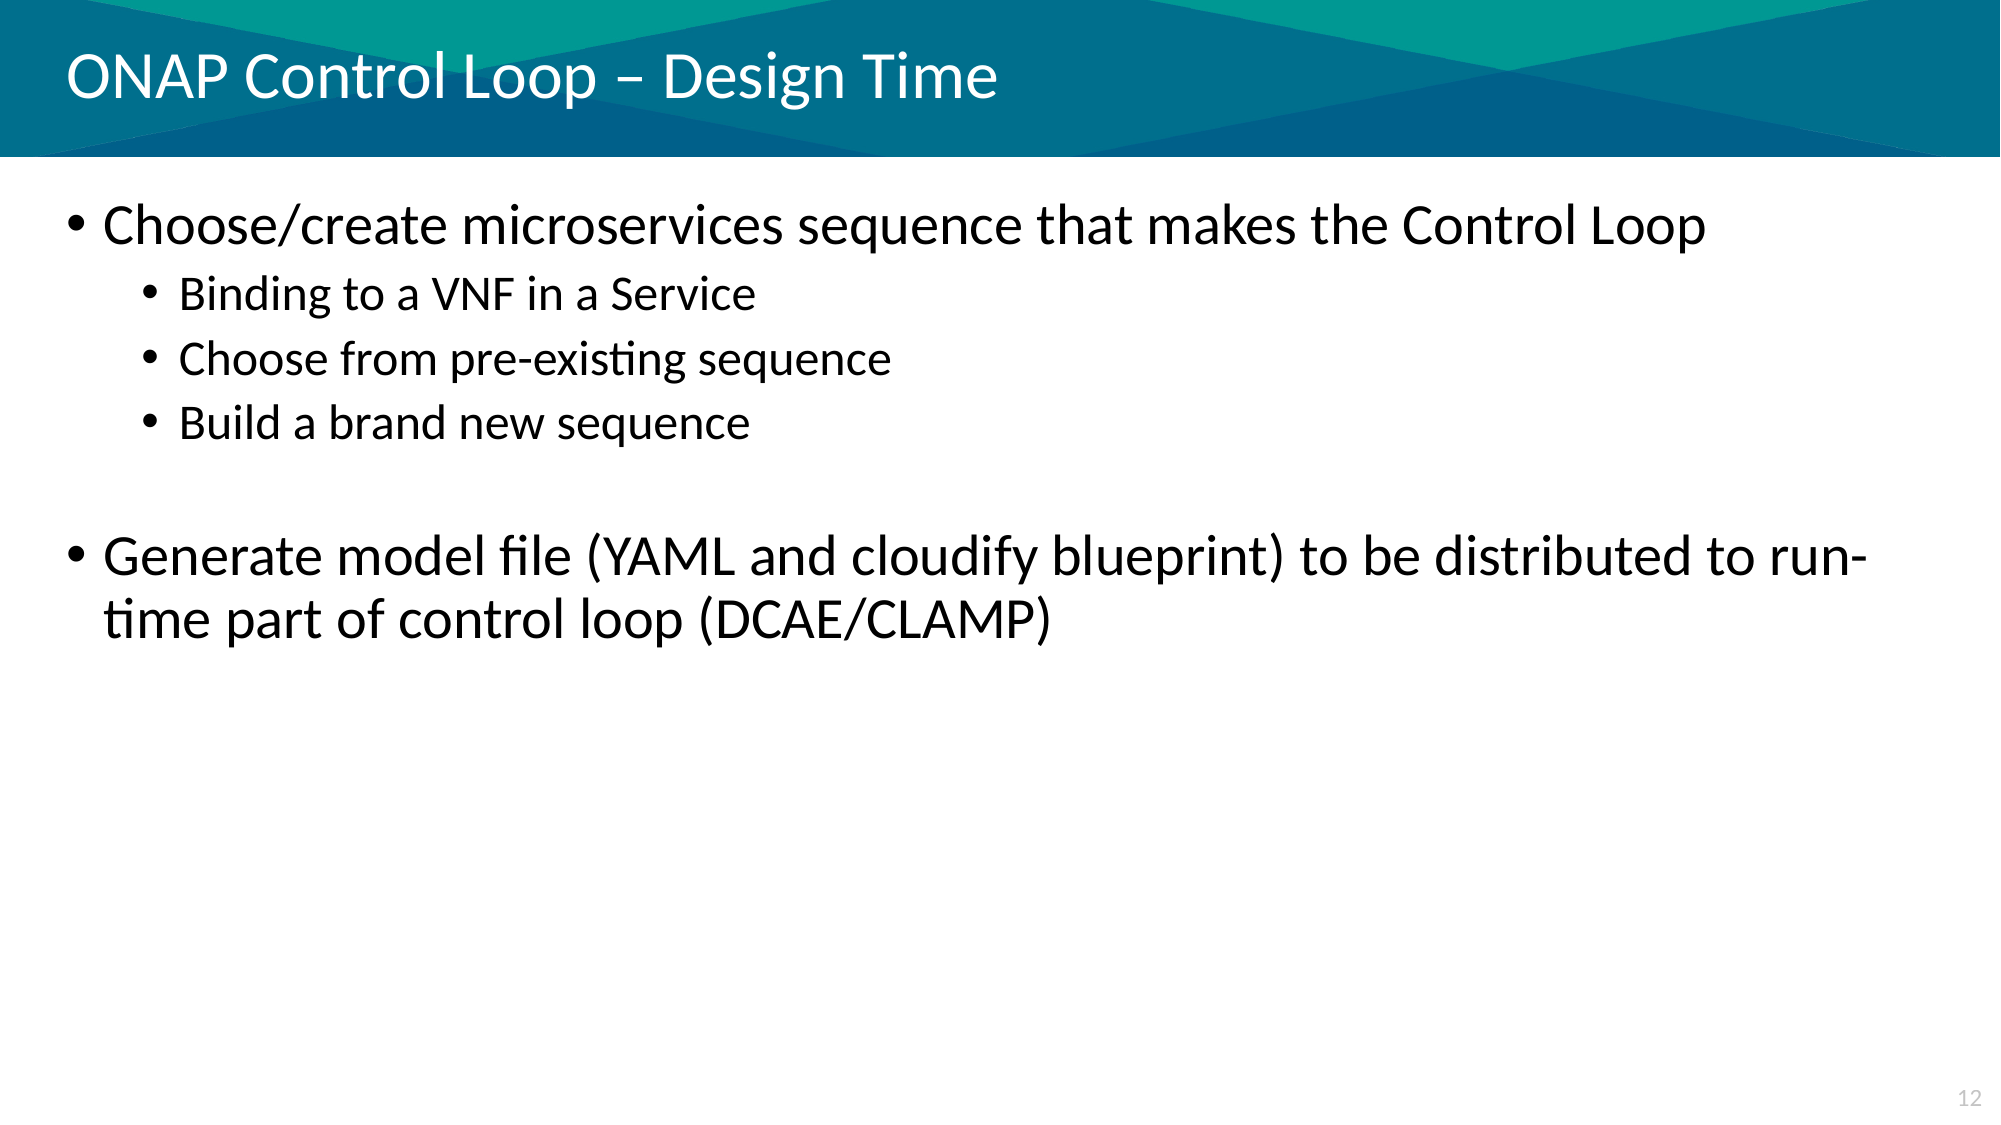

# ONAP Control Loop – Design Time
Choose/create microservices sequence that makes the Control Loop
Binding to a VNF in a Service
Choose from pre-existing sequence
Build a brand new sequence
Generate model file (YAML and cloudify blueprint) to be distributed to run-time part of control loop (DCAE/CLAMP)
12